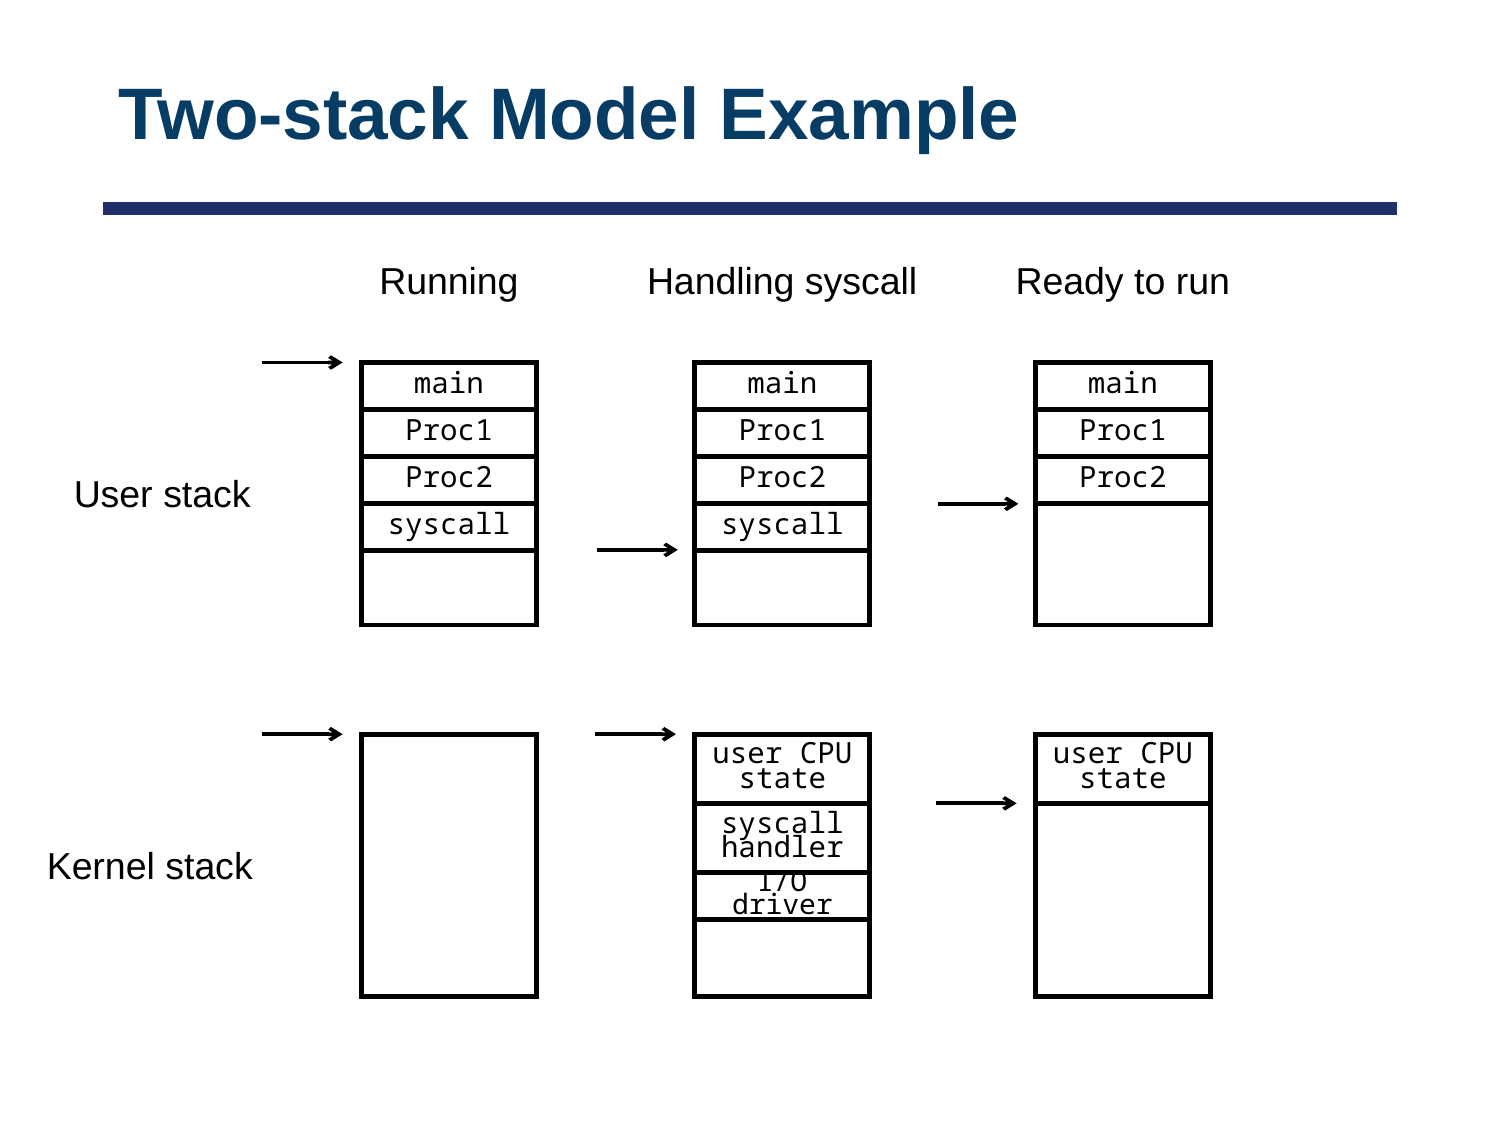

# Two-stack Model Example
Running
Handling syscall
Ready to run

main

main

main
Proc1
Proc1
Proc1
Proc2
Proc2
Proc2
User stack
syscall
syscall

user CPU state

user CPU state
syscall
handler
Kernel stack
I/O driver